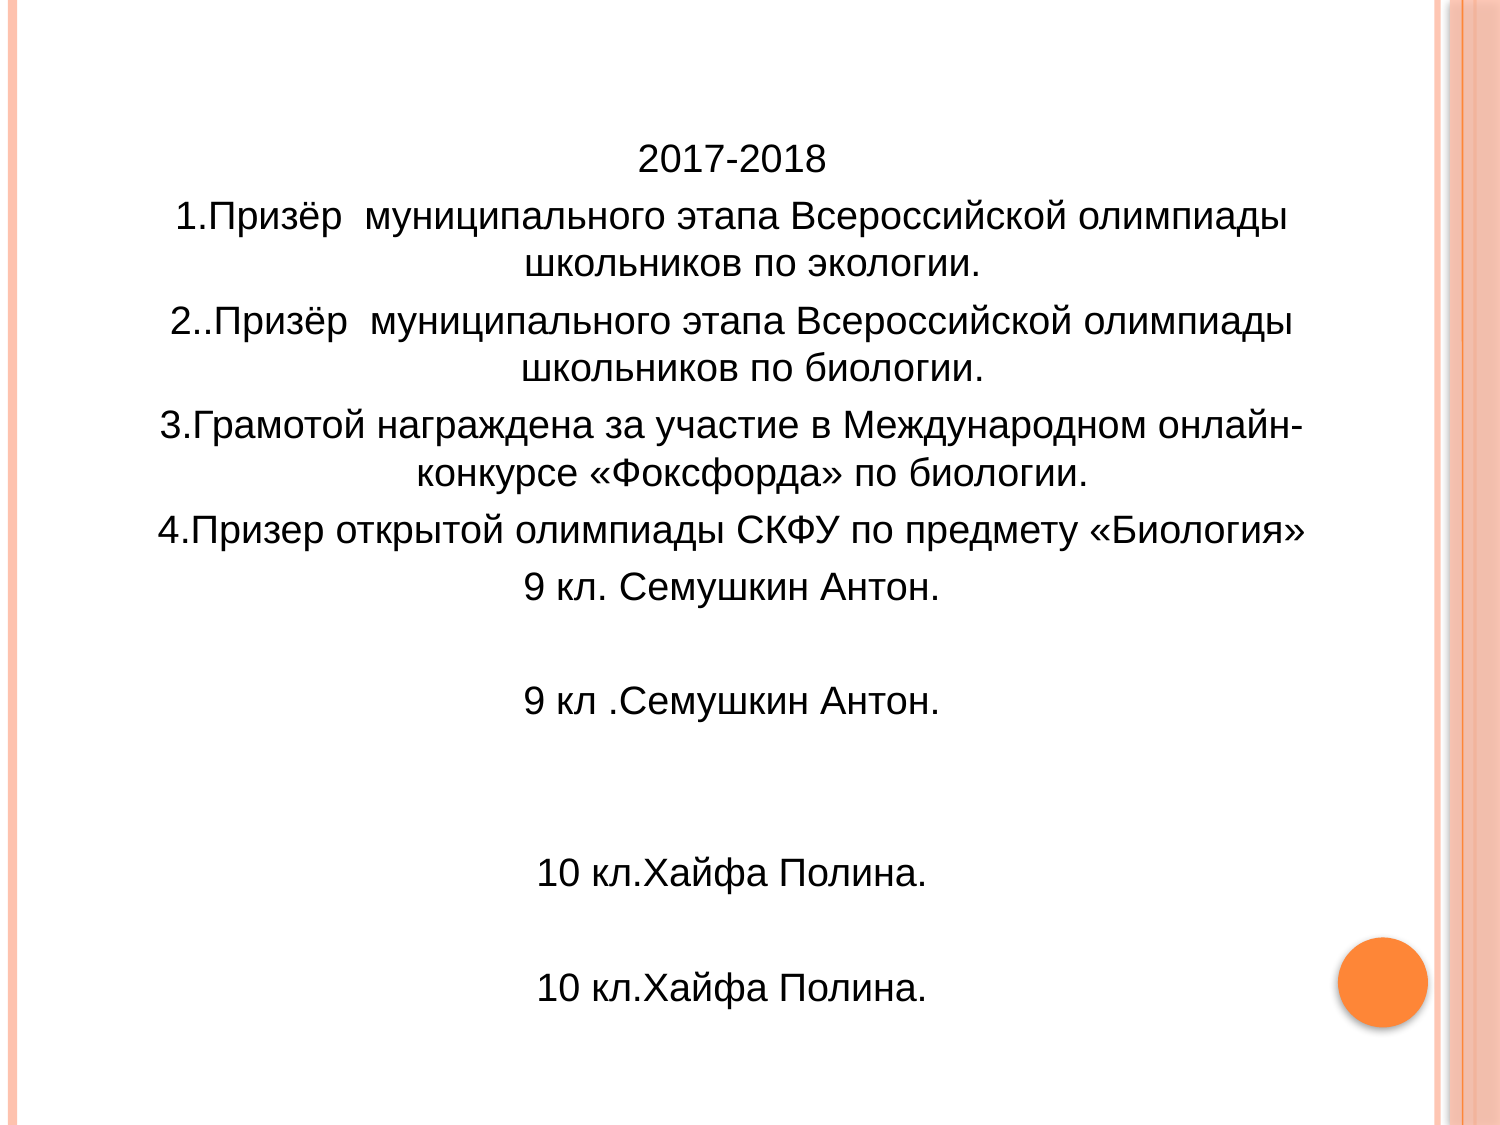

2017-2018
1.Призёр  муниципального этапа Всероссийской олимпиады школьников по экологии.
2..Призёр  муниципального этапа Всероссийской олимпиады школьников по биологии.
3.Грамотой награждена за участие в Международном онлайн-конкурсе «Фоксфорда» по биологии.
4.Призер открытой олимпиады СКФУ по предмету «Биология»
9 кл. Семушкин Антон.

9 кл .Семушкин Антон.

10 кл.Хайфа Полина.

10 кл.Хайфа Полина.